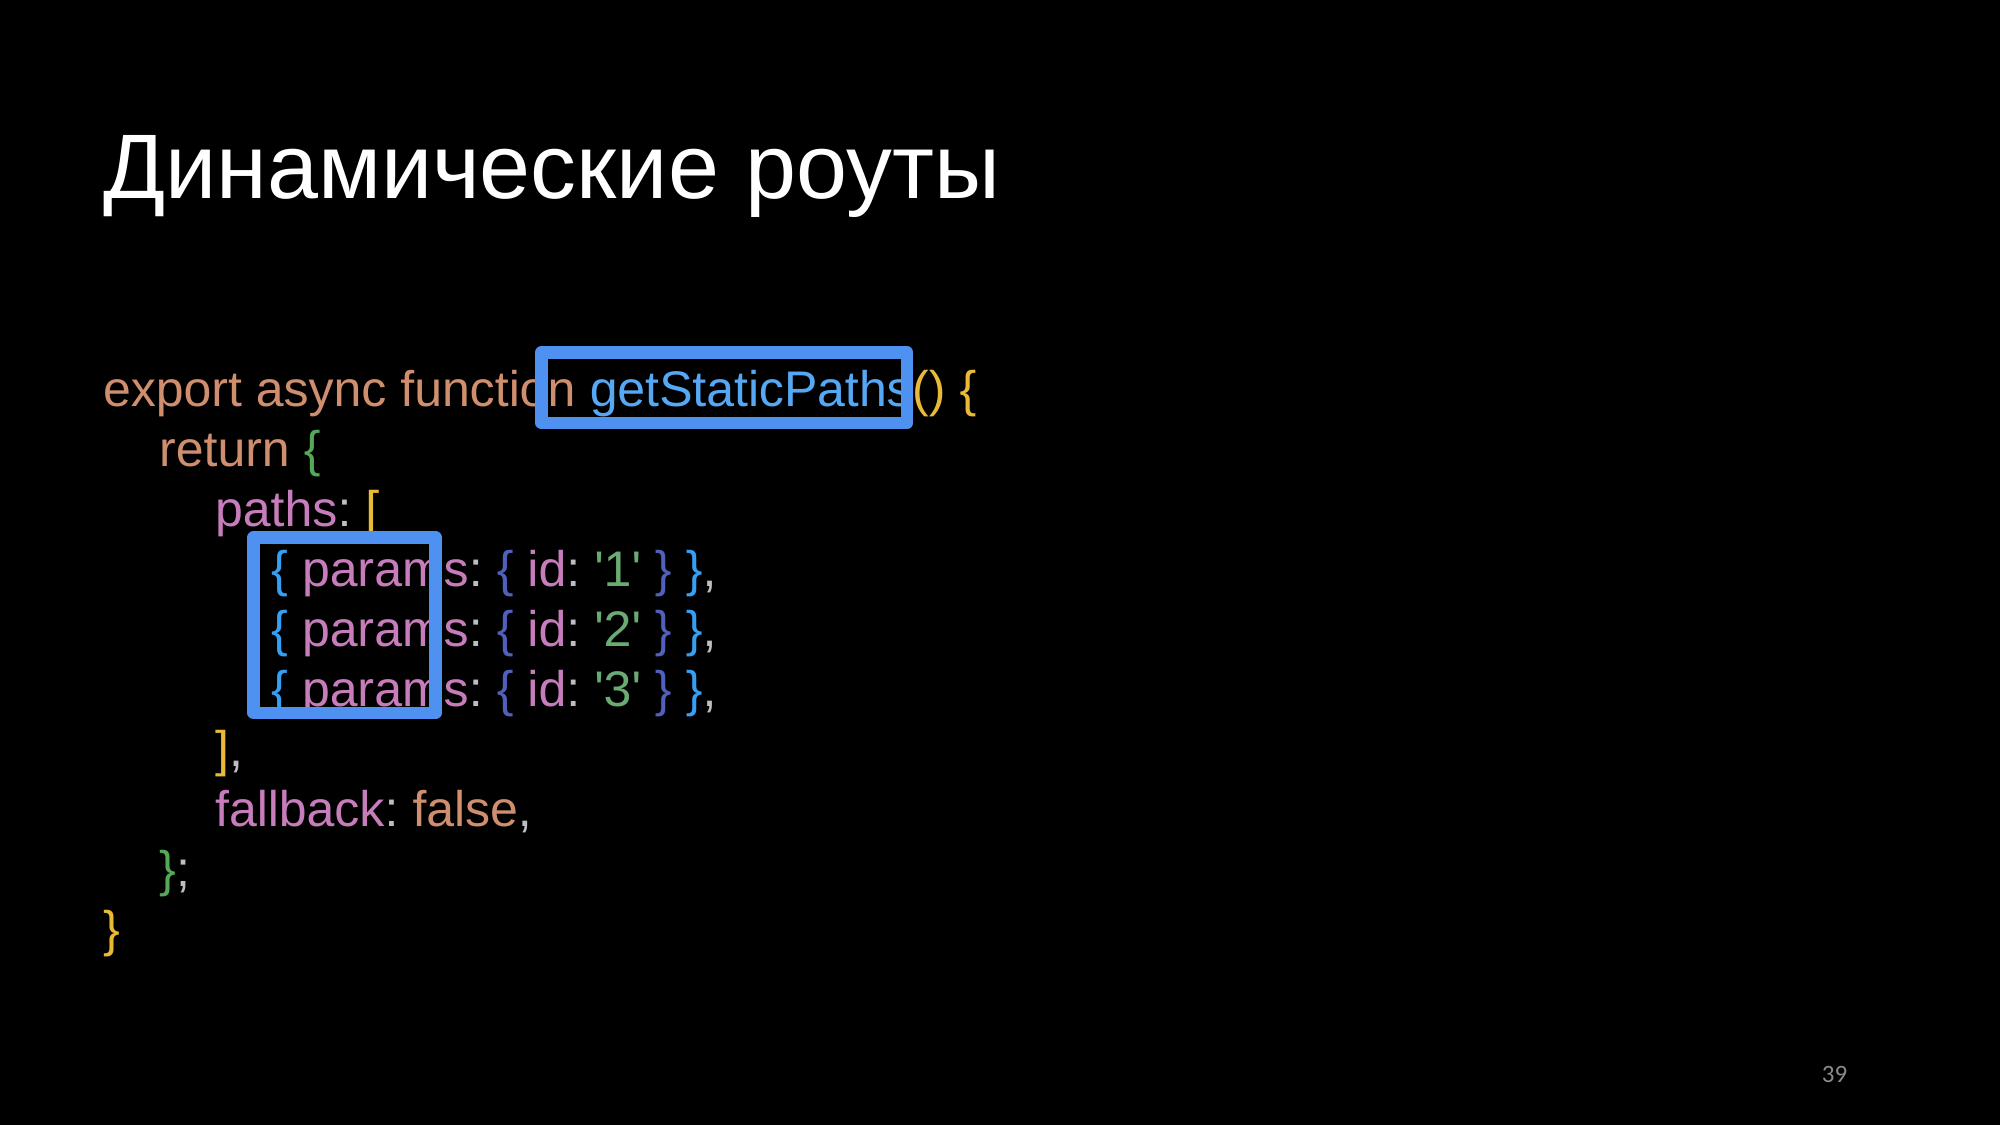

Динамические роуты
export async function getStaticPaths() {
    return {
        paths: [
            { params: { id: '1' } },
            { params: { id: '2' } },
            { params: { id: '3' } },
        ],
        fallback: false,
    };
}

39